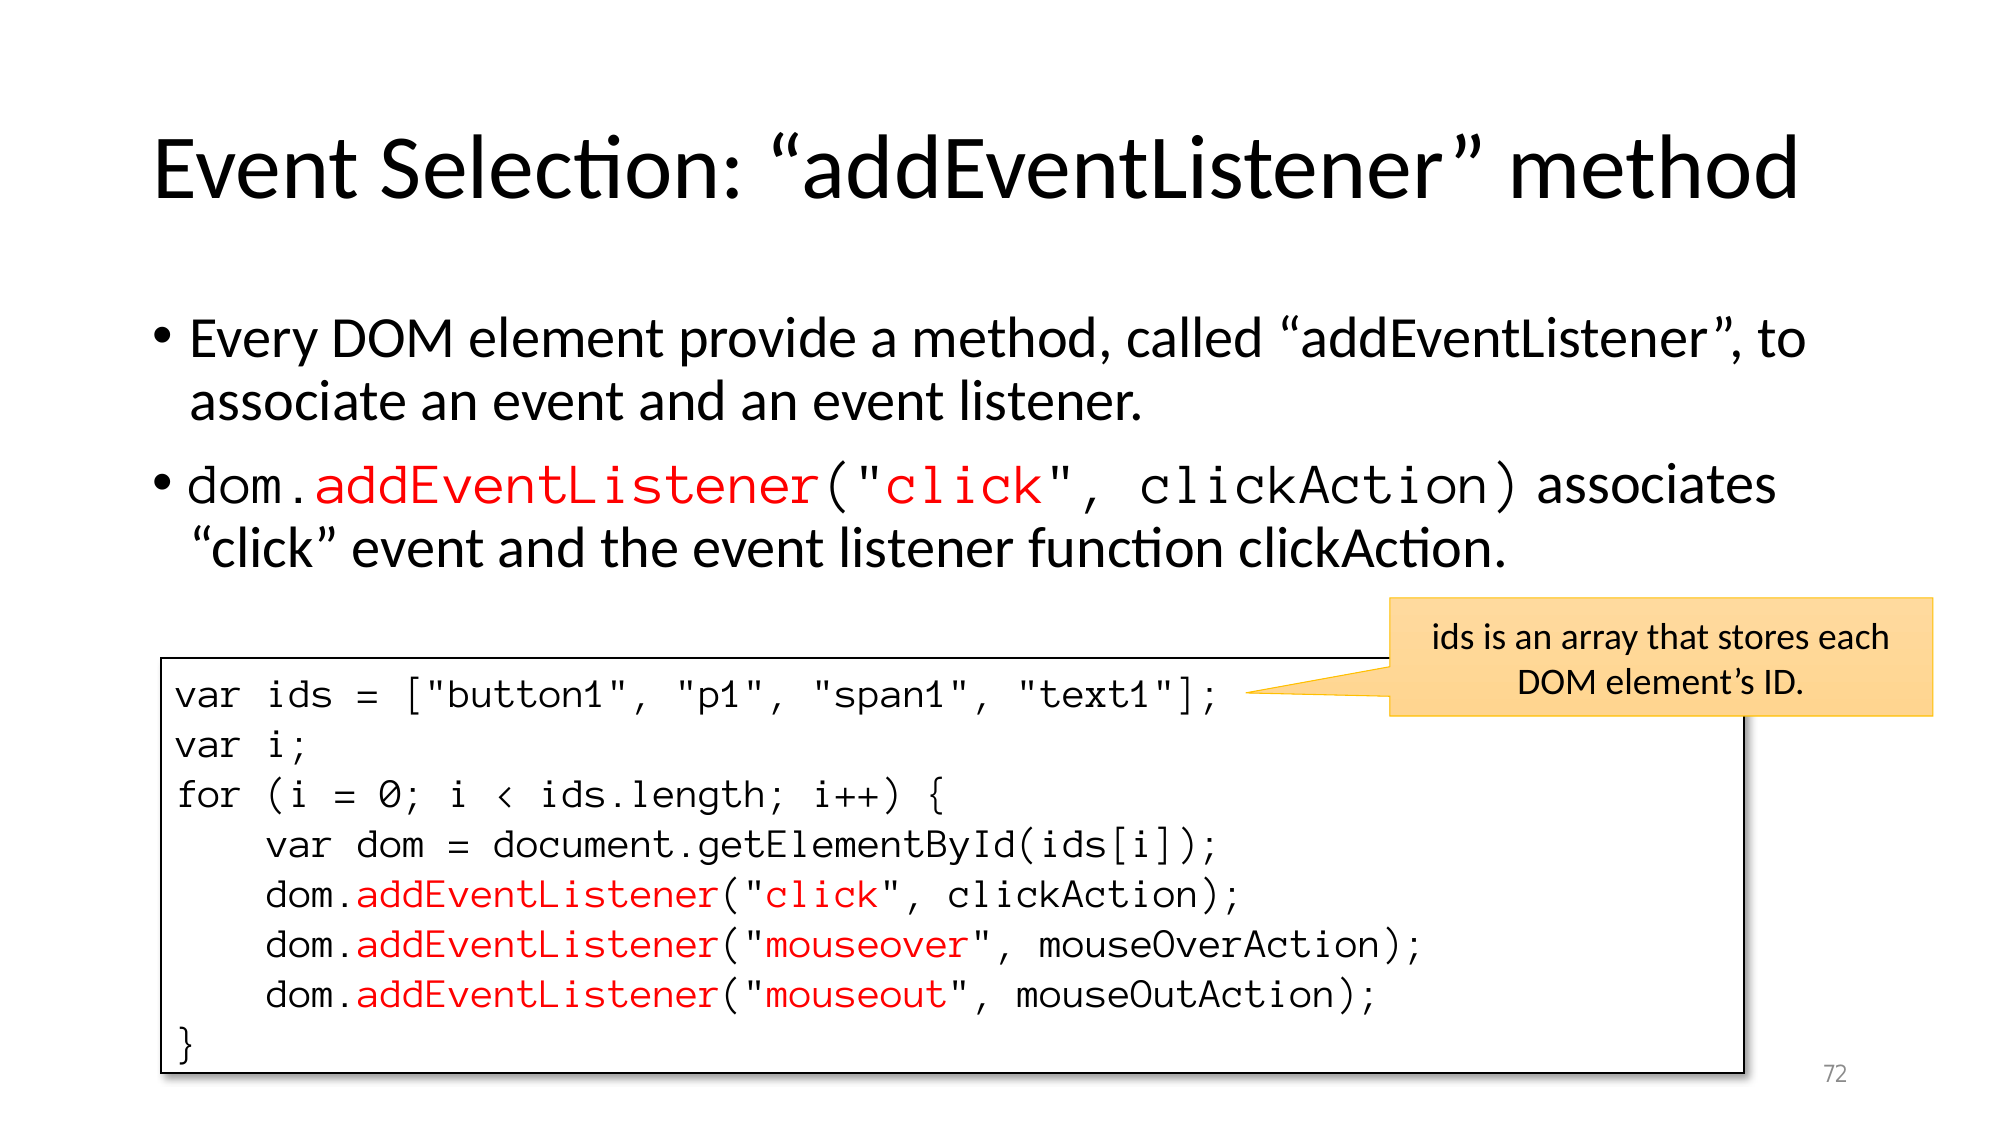

# Event Selection: “addEventListener” method
Every DOM element provide a method, called “addEventListener”, to associate an event and an event listener.
dom.addEventListener("click", clickAction) associates “click” event and the event listener function clickAction.
ids is an array that stores each DOM element’s ID.
var ids = ["button1", "p1", "span1", "text1"];
var i;
for (i = 0; i < ids.length; i++) {
    var dom = document.getElementById(ids[i]);
    dom.addEventListener("click", clickAction);
    dom.addEventListener("mouseover", mouseOverAction);
    dom.addEventListener("mouseout", mouseOutAction);
}
72